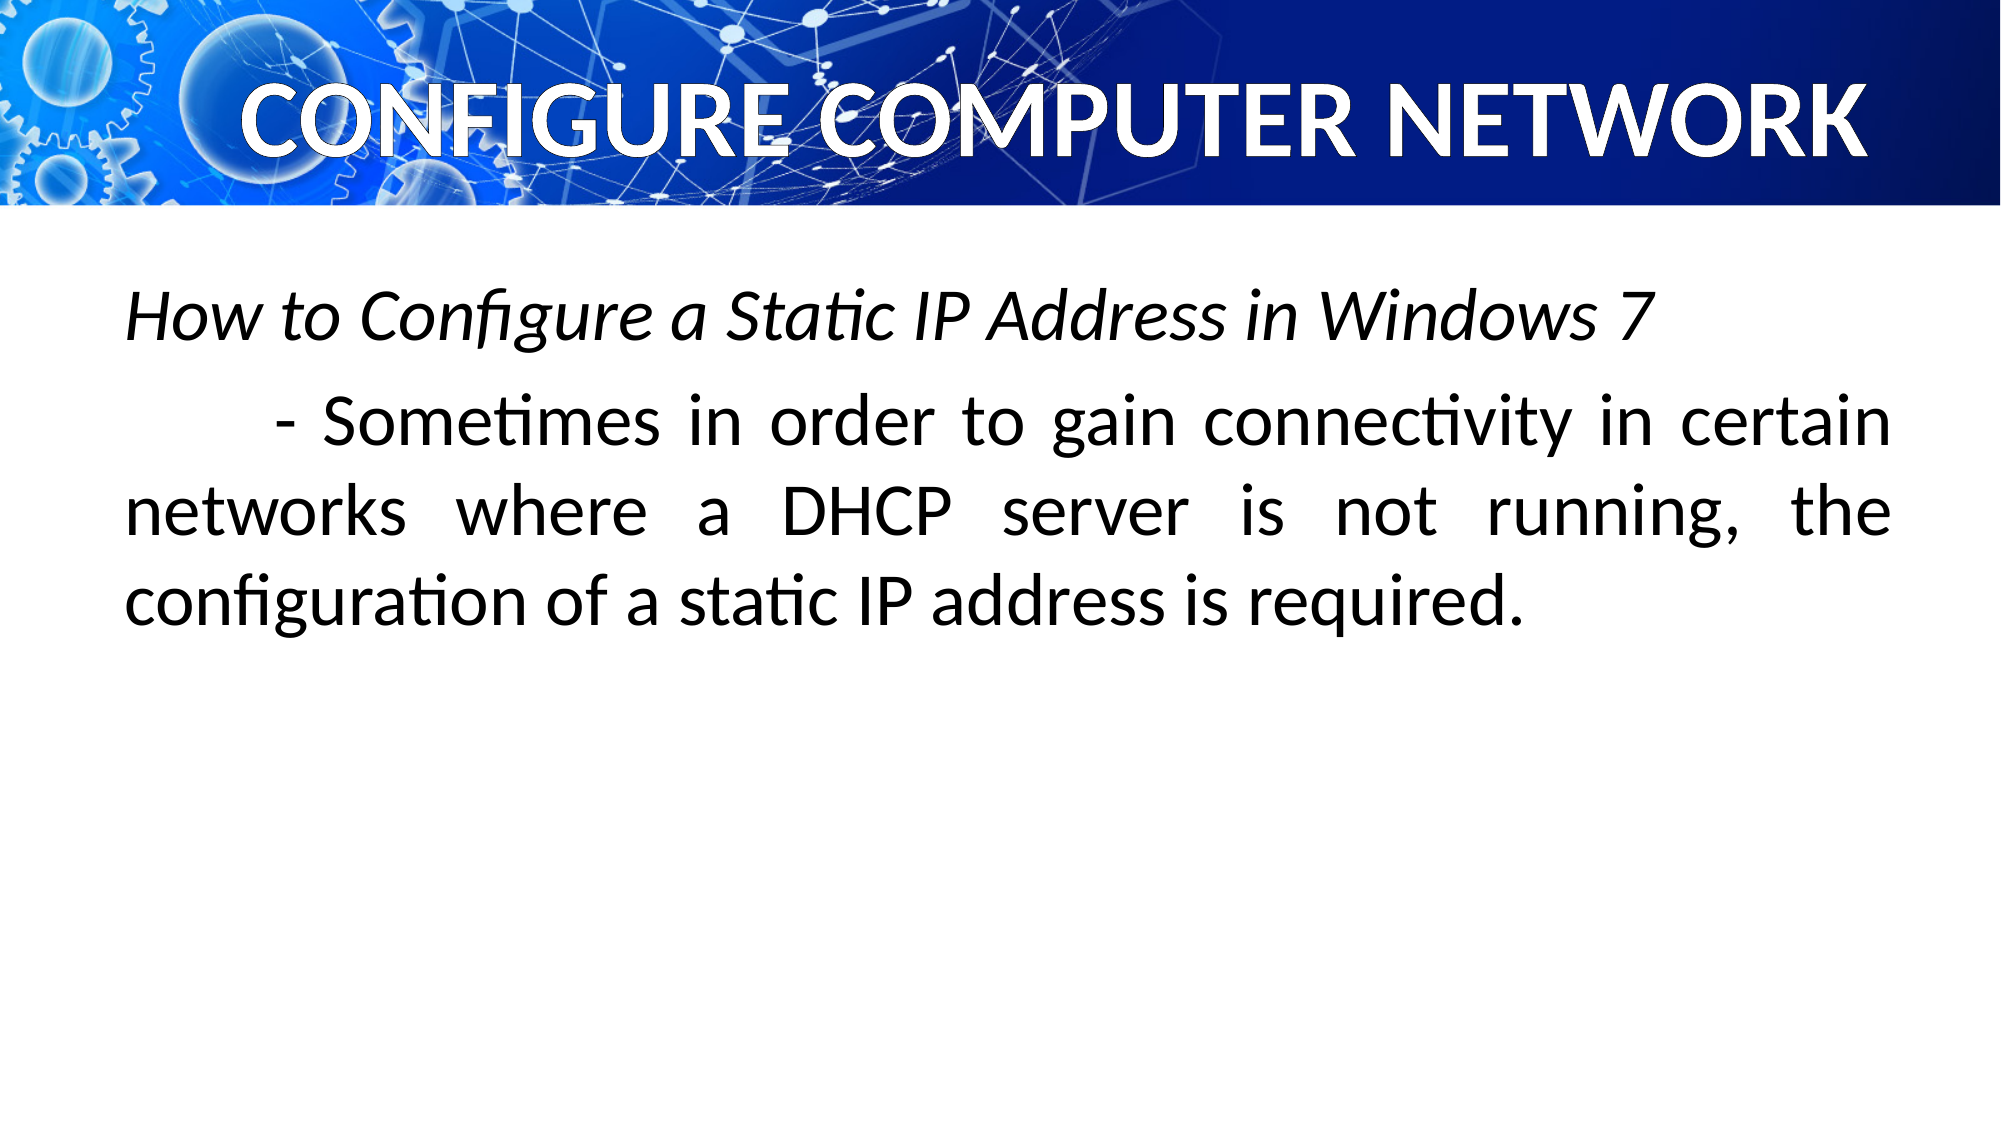

# CONFIGURE COMPUTER NETWORK
How to Configure a Static IP Address in Windows 7
	- Sometimes in order to gain connectivity in certain networks where a DHCP server is not running, the configuration of a static IP address is required.